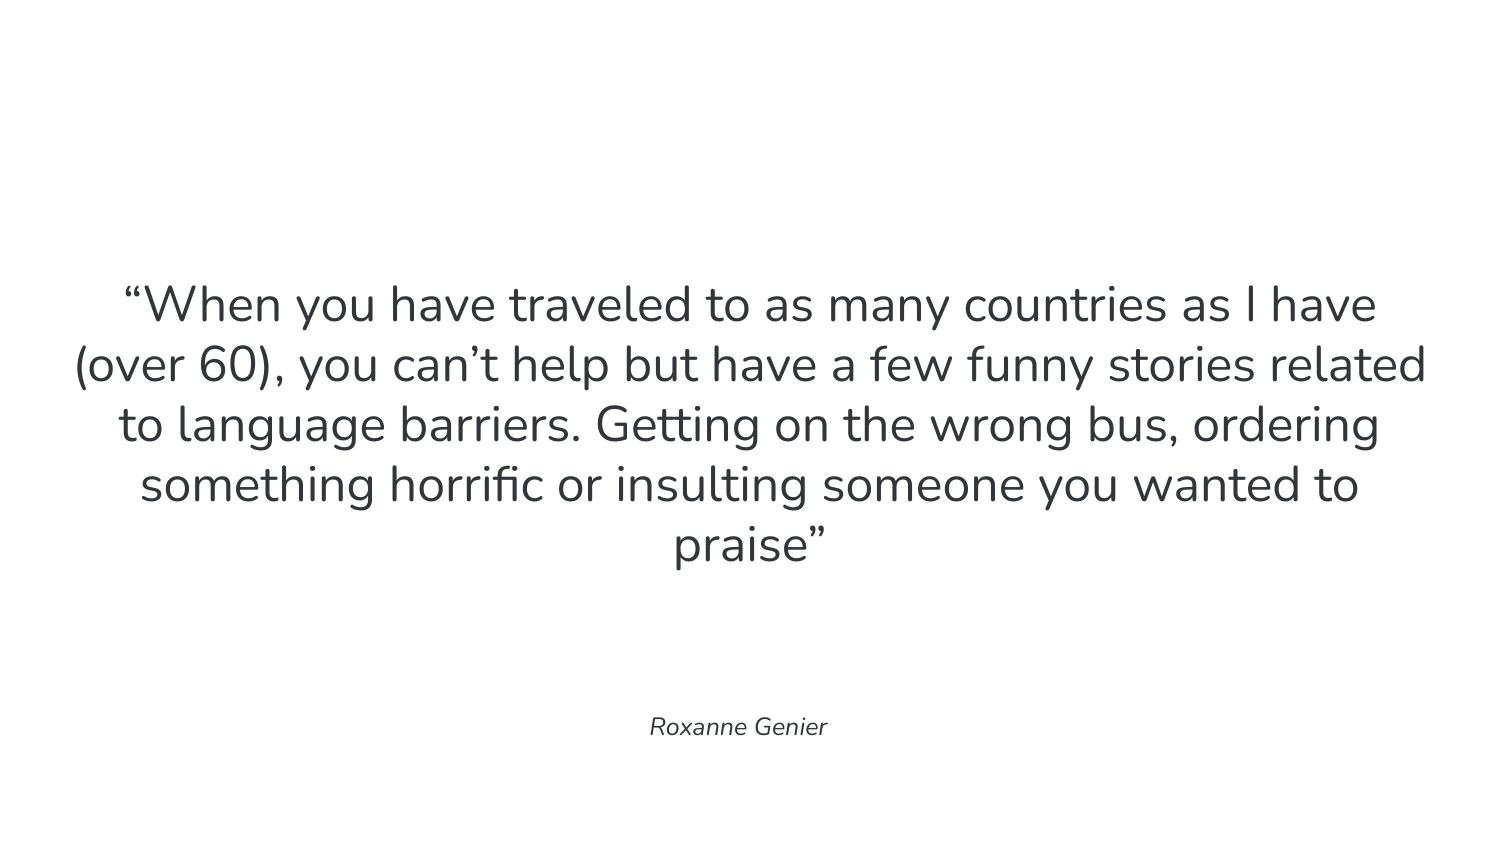

# “When you have traveled to as many countries as I have (over 60), you can’t help but have a few funny stories related to language barriers. Getting on the wrong bus, ordering something horrific or insulting someone you wanted to praise”
 Roxanne Genier